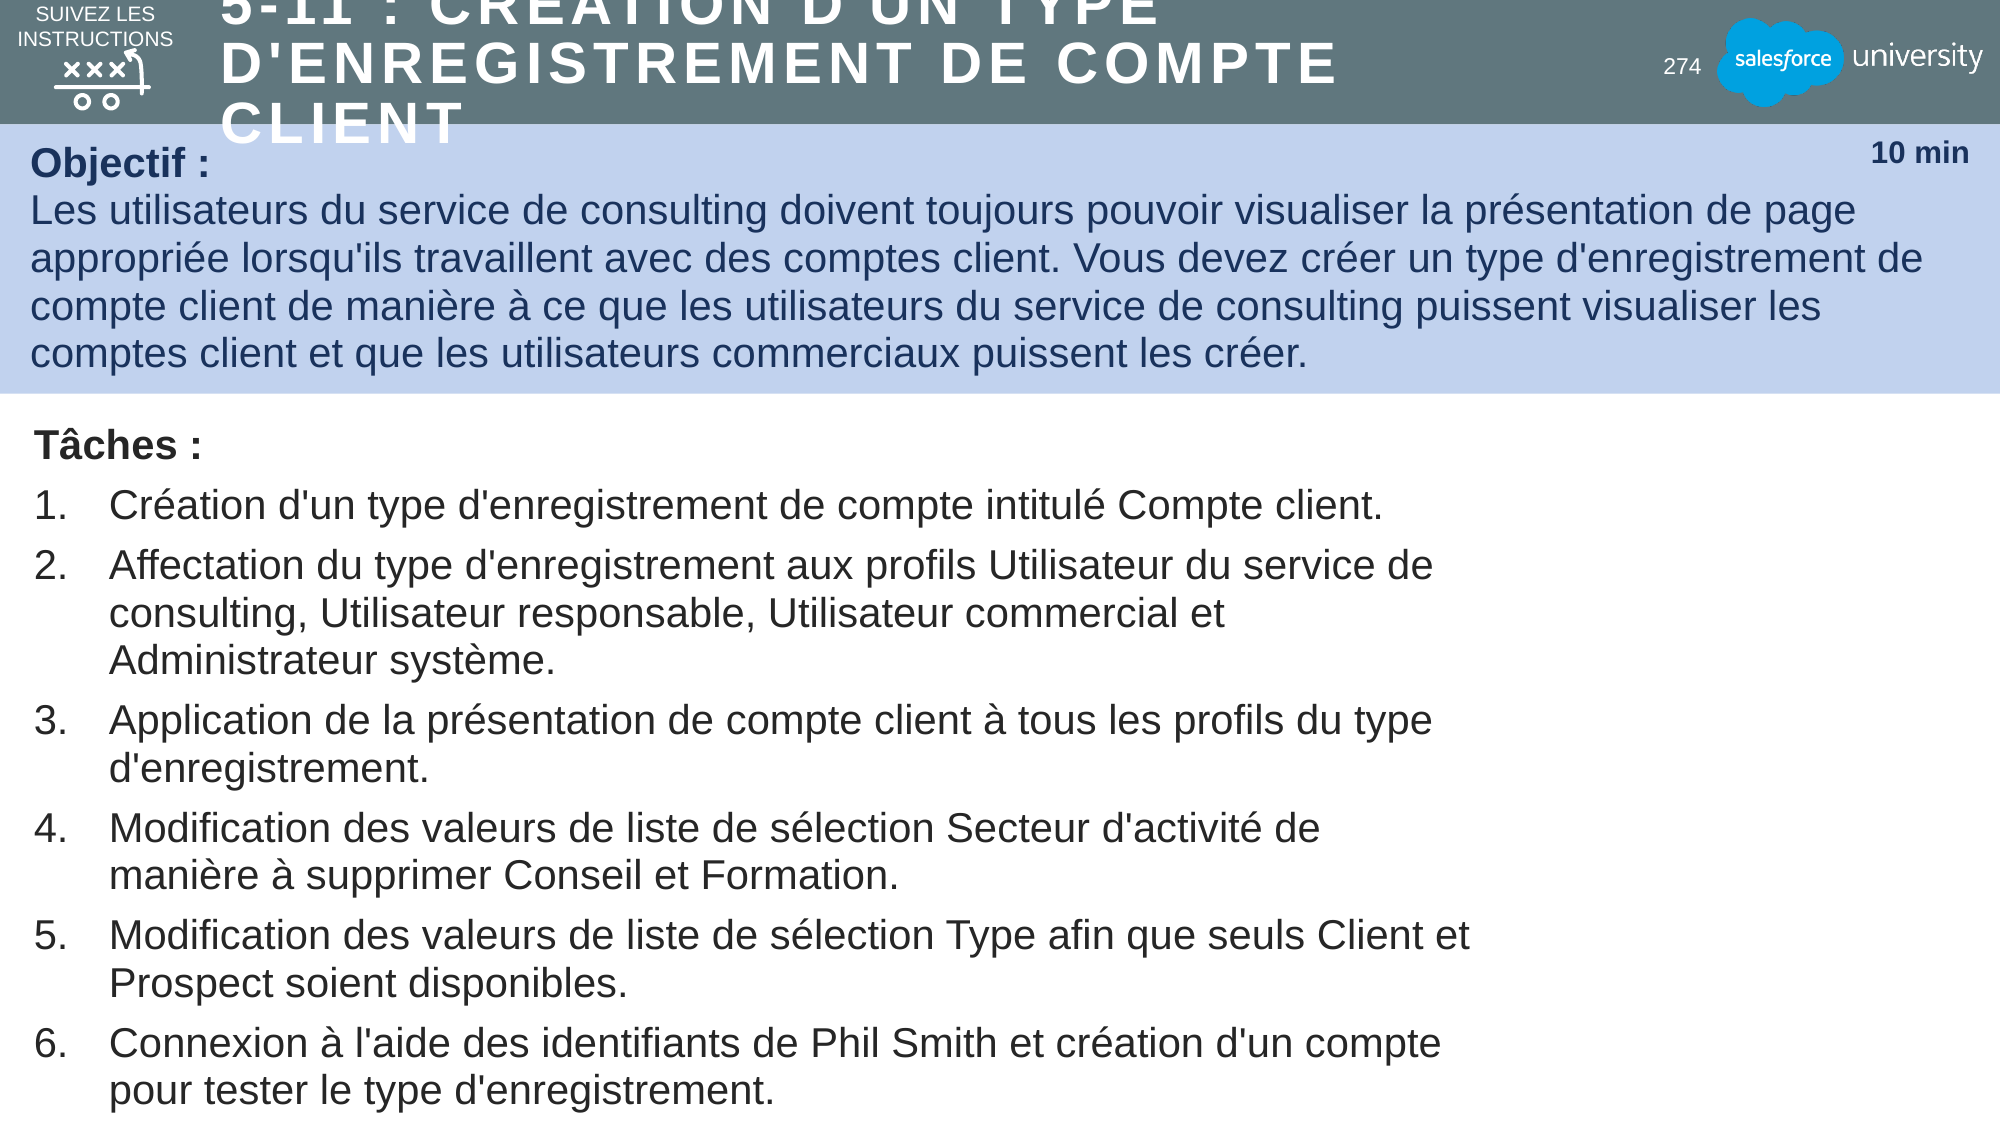

SUIVEZ LES INSTRUCTIONS
# 5-11 : Création d'un type d'enregistrement de compte client
274
Objectif :
Les utilisateurs du service de consulting doivent toujours pouvoir visualiser la présentation de page appropriée lorsqu'ils travaillent avec des comptes client. Vous devez créer un type d'enregistrement de compte client de manière à ce que les utilisateurs du service de consulting puissent visualiser les comptes client et que les utilisateurs commerciaux puissent les créer.

10 min
Tâches :
Création d'un type d'enregistrement de compte intitulé Compte client.
Affectation du type d'enregistrement aux profils Utilisateur du service de consulting, Utilisateur responsable, Utilisateur commercial et Administrateur système.
Application de la présentation de compte client à tous les profils du type d'enregistrement.
Modification des valeurs de liste de sélection Secteur d'activité de manière à supprimer Conseil et Formation.
Modification des valeurs de liste de sélection Type afin que seuls Client et Prospect soient disponibles.
Connexion à l'aide des identifiants de Phil Smith et création d'un compte pour tester le type d'enregistrement.